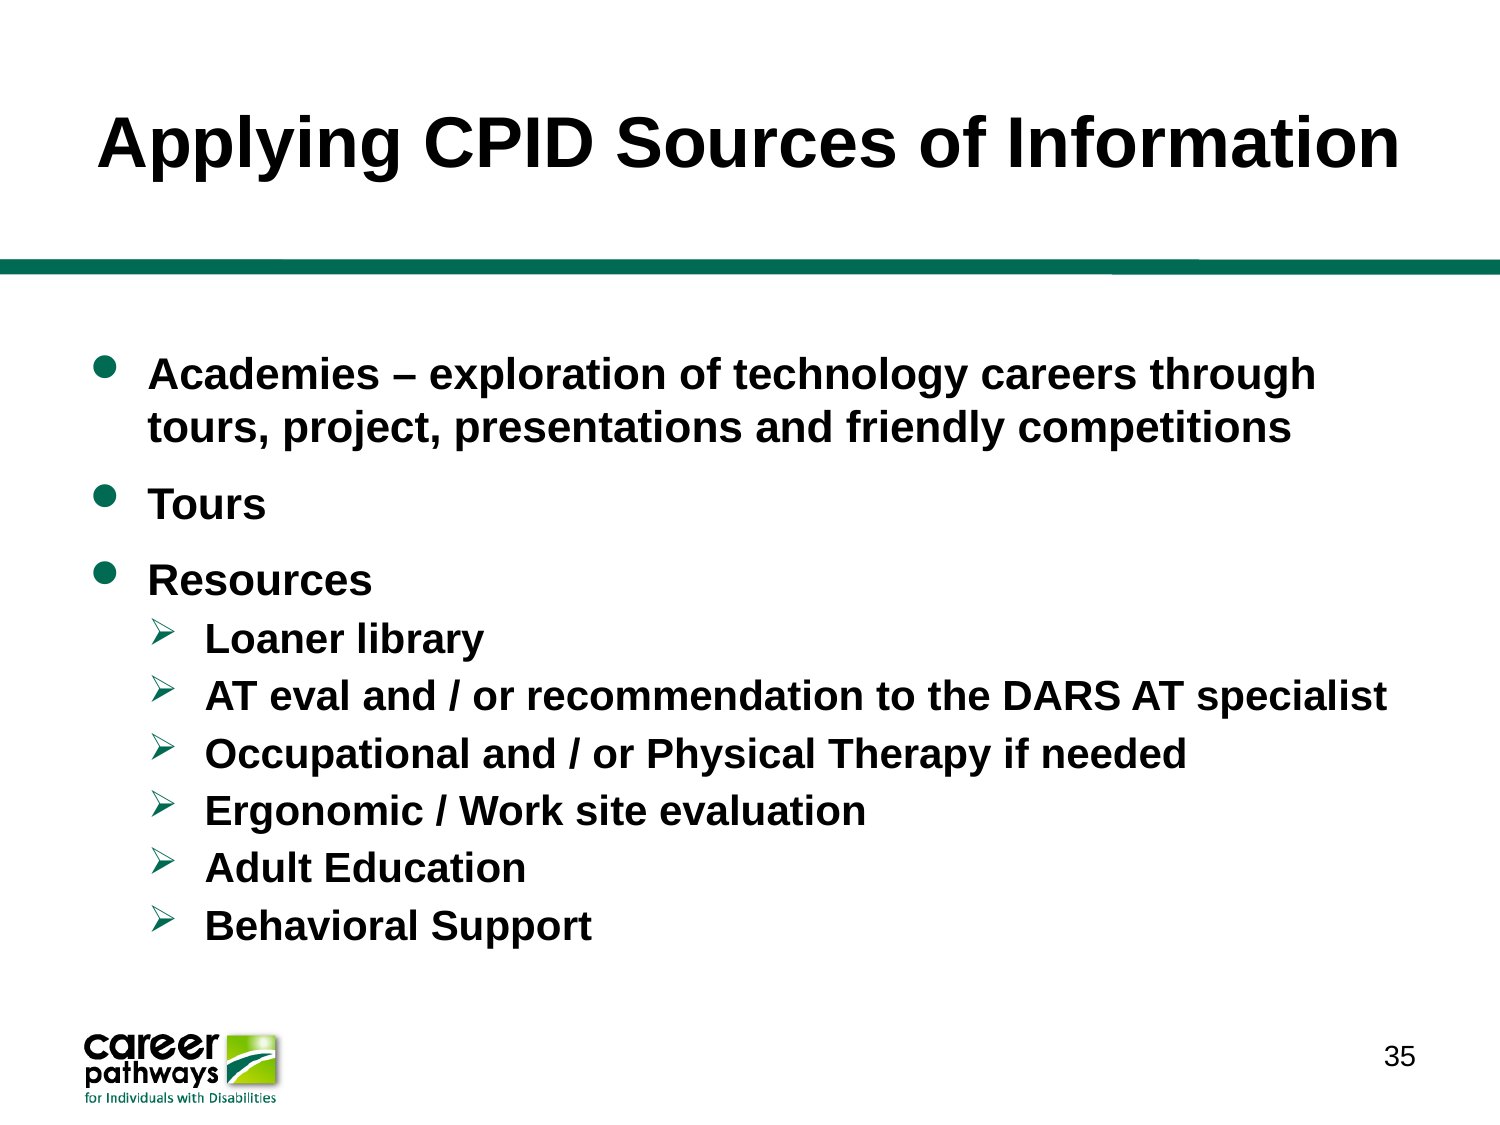

# Applying CPID Sources of Information
Academies – exploration of technology careers through tours, project, presentations and friendly competitions
Tours
Resources
Loaner library
AT eval and / or recommendation to the DARS AT specialist
Occupational and / or Physical Therapy if needed
Ergonomic / Work site evaluation
Adult Education
Behavioral Support
35